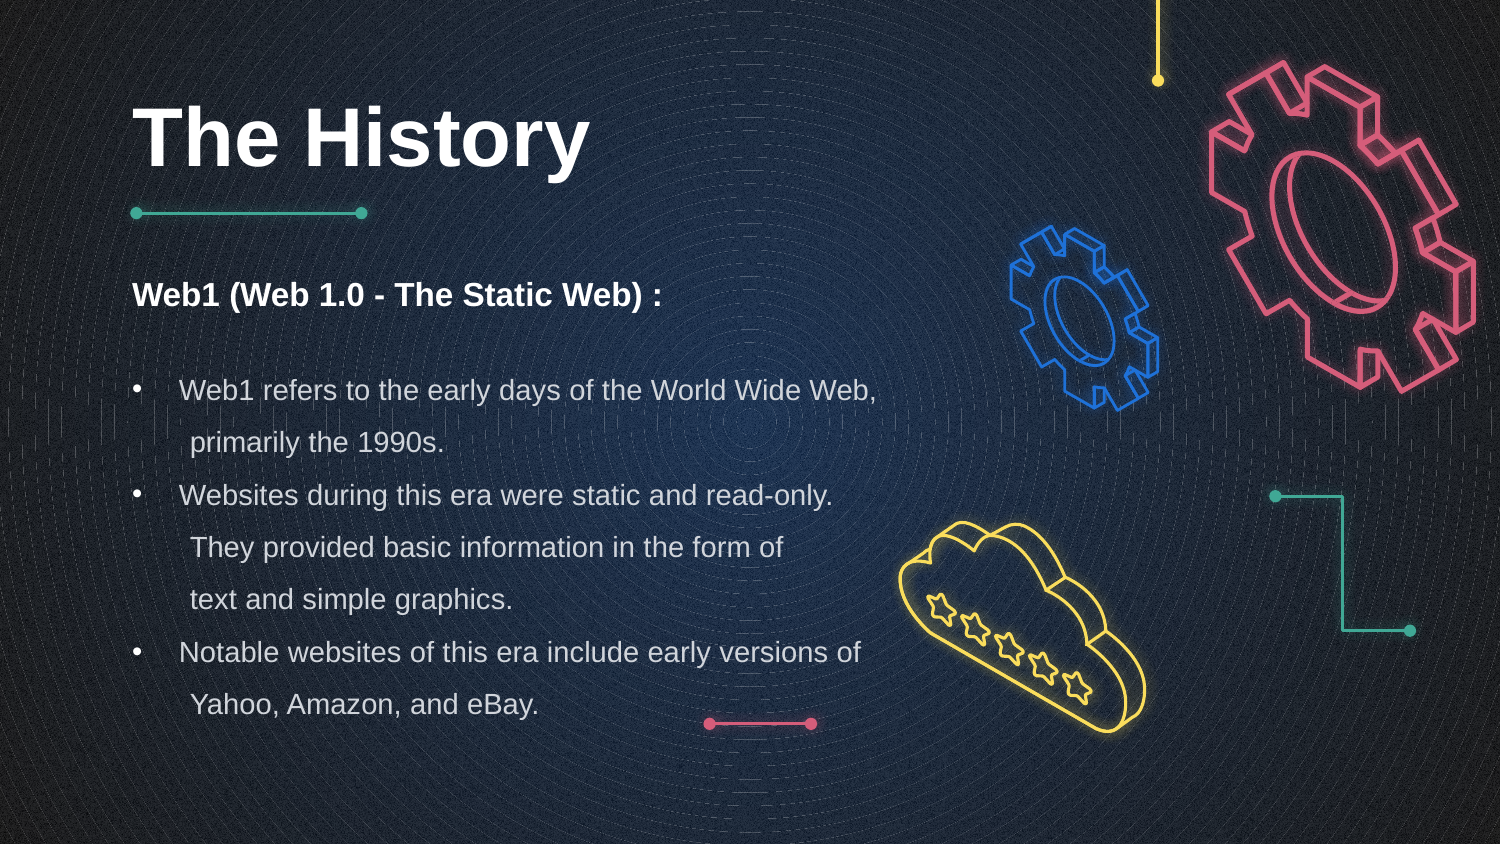

# The History

Web1 (Web 1.0 - The Static Web) :

Web1 refers to the early days of the World Wide Web,
       primarily the 1990s.
Websites during this era were static and read-only.
       They provided basic information in the form of
       text and simple graphics.
Notable websites of this era include early versions of
       Yahoo, Amazon, and eBay.